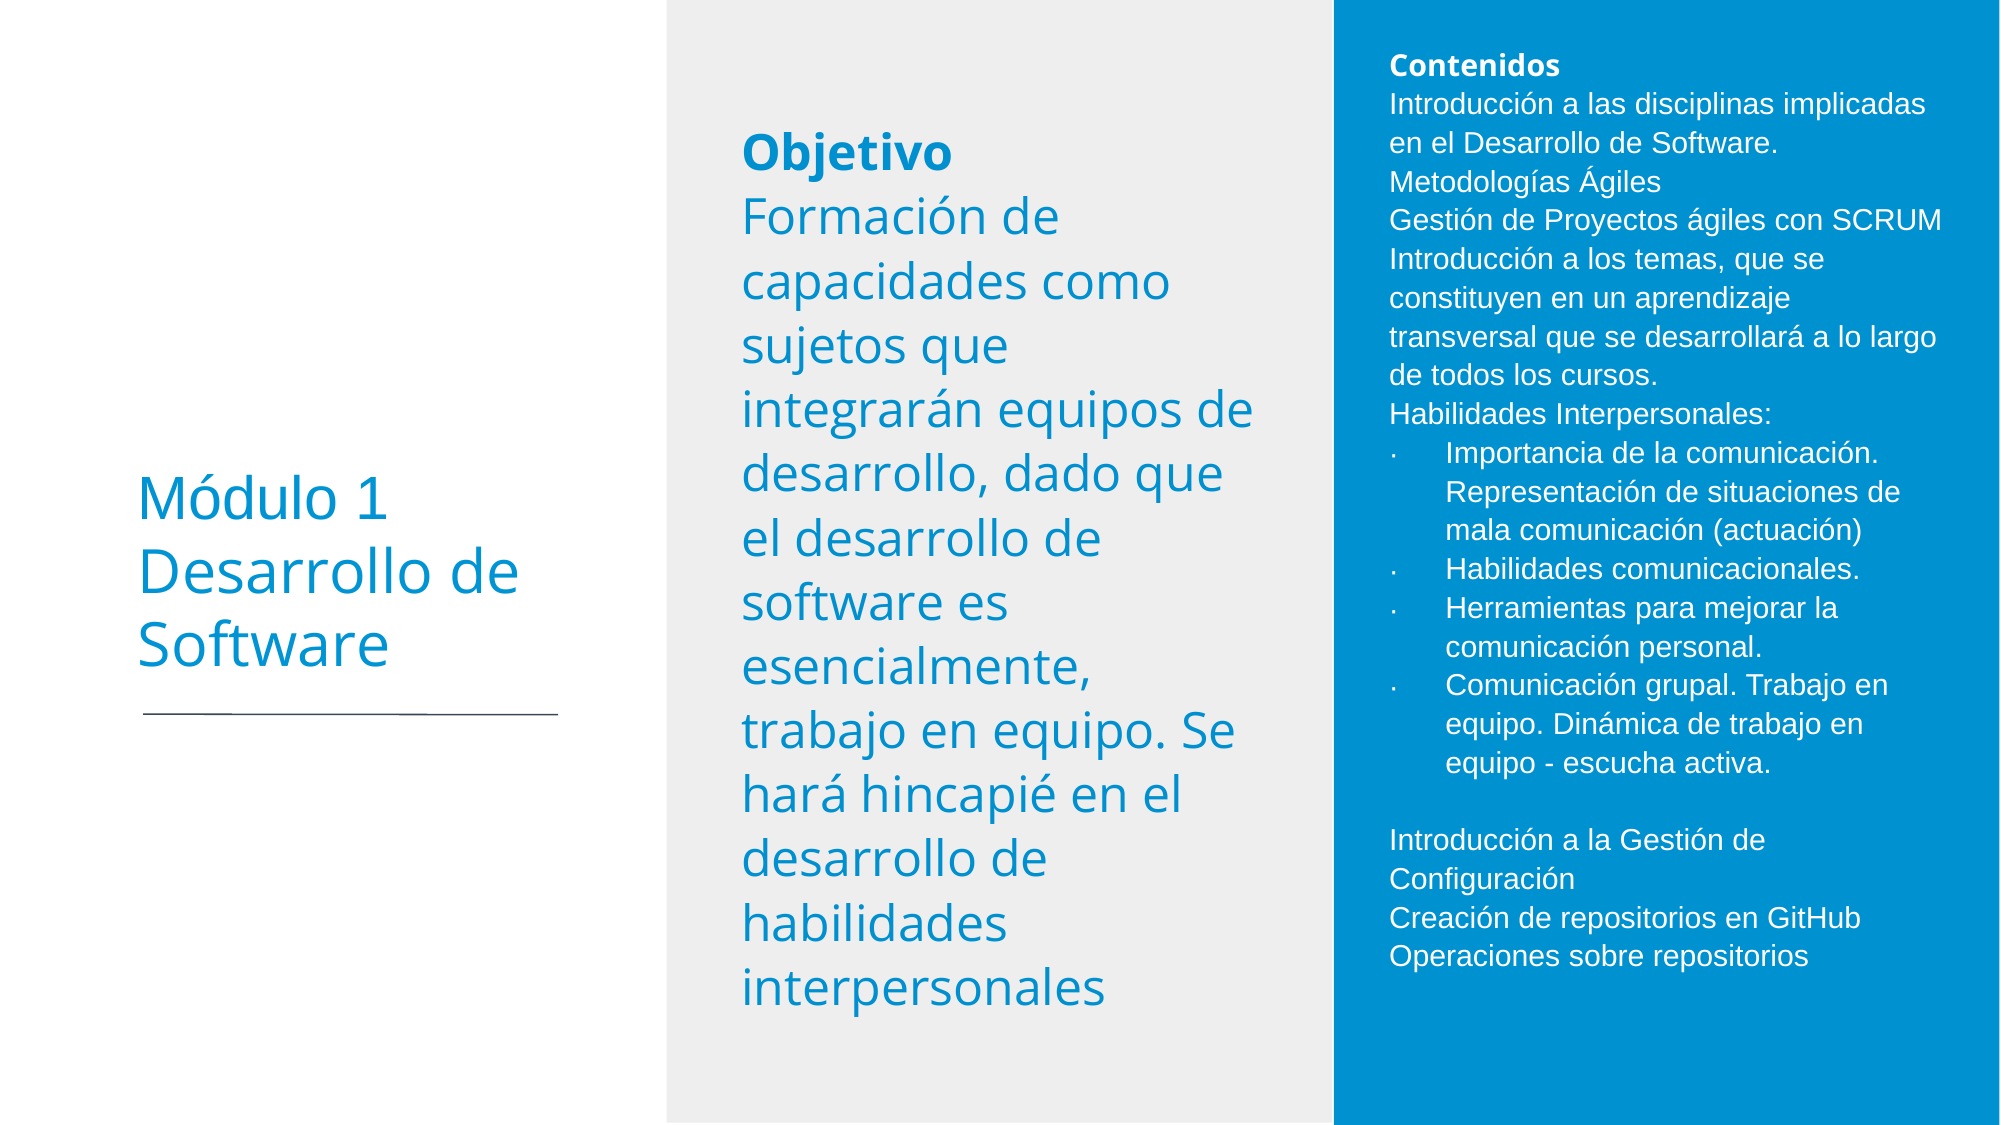

Contenidos
Introducción a las disciplinas implicadas en el Desarrollo de Software.
Metodologías Ágiles
Gestión de Proyectos ágiles con SCRUM
Introducción a los temas, que se constituyen en un aprendizaje transversal que se desarrollará a lo largo de todos los cursos.
Habilidades Interpersonales:
Importancia de la comunicación. Representación de situaciones de mala comunicación (actuación)
Habilidades comunicacionales.
Herramientas para mejorar la comunicación personal.
Comunicación grupal. Trabajo en equipo. Dinámica de trabajo en equipo - escucha activa.

Introducción a la Gestión de Configuración
Creación de repositorios en GitHub
Operaciones sobre repositorios
Objetivo
Formación de capacidades como sujetos que integrarán equipos de desarrollo, dado que el desarrollo de software es esencialmente, trabajo en equipo. Se hará hincapié en el desarrollo de habilidades interpersonales
Módulo 1
Desarrollo de Software